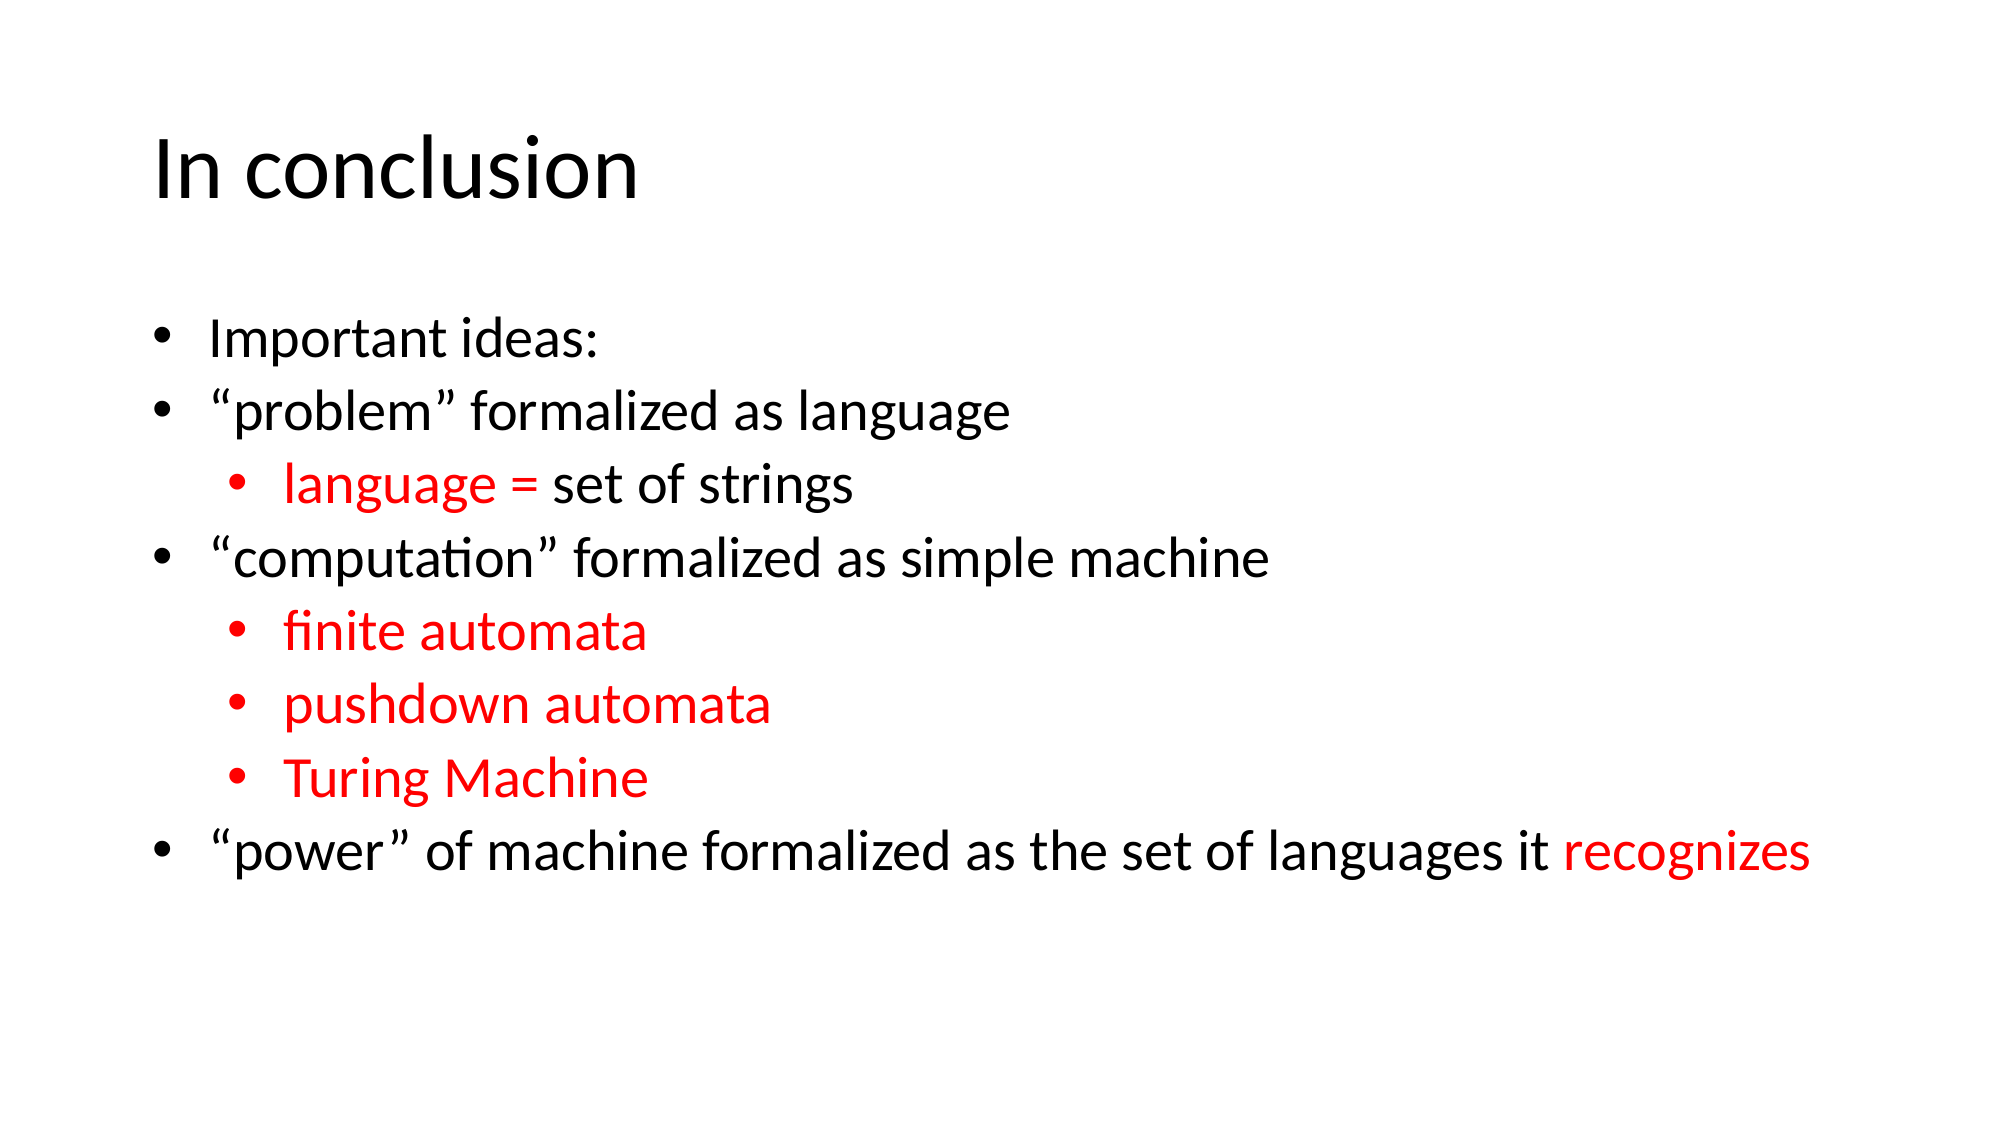

# In conclusion
Important ideas:
“problem” formalized as language
language = set of strings
“computation” formalized as simple machine
finite automata
pushdown automata
Turing Machine
“power” of machine formalized as the set of languages it recognizes